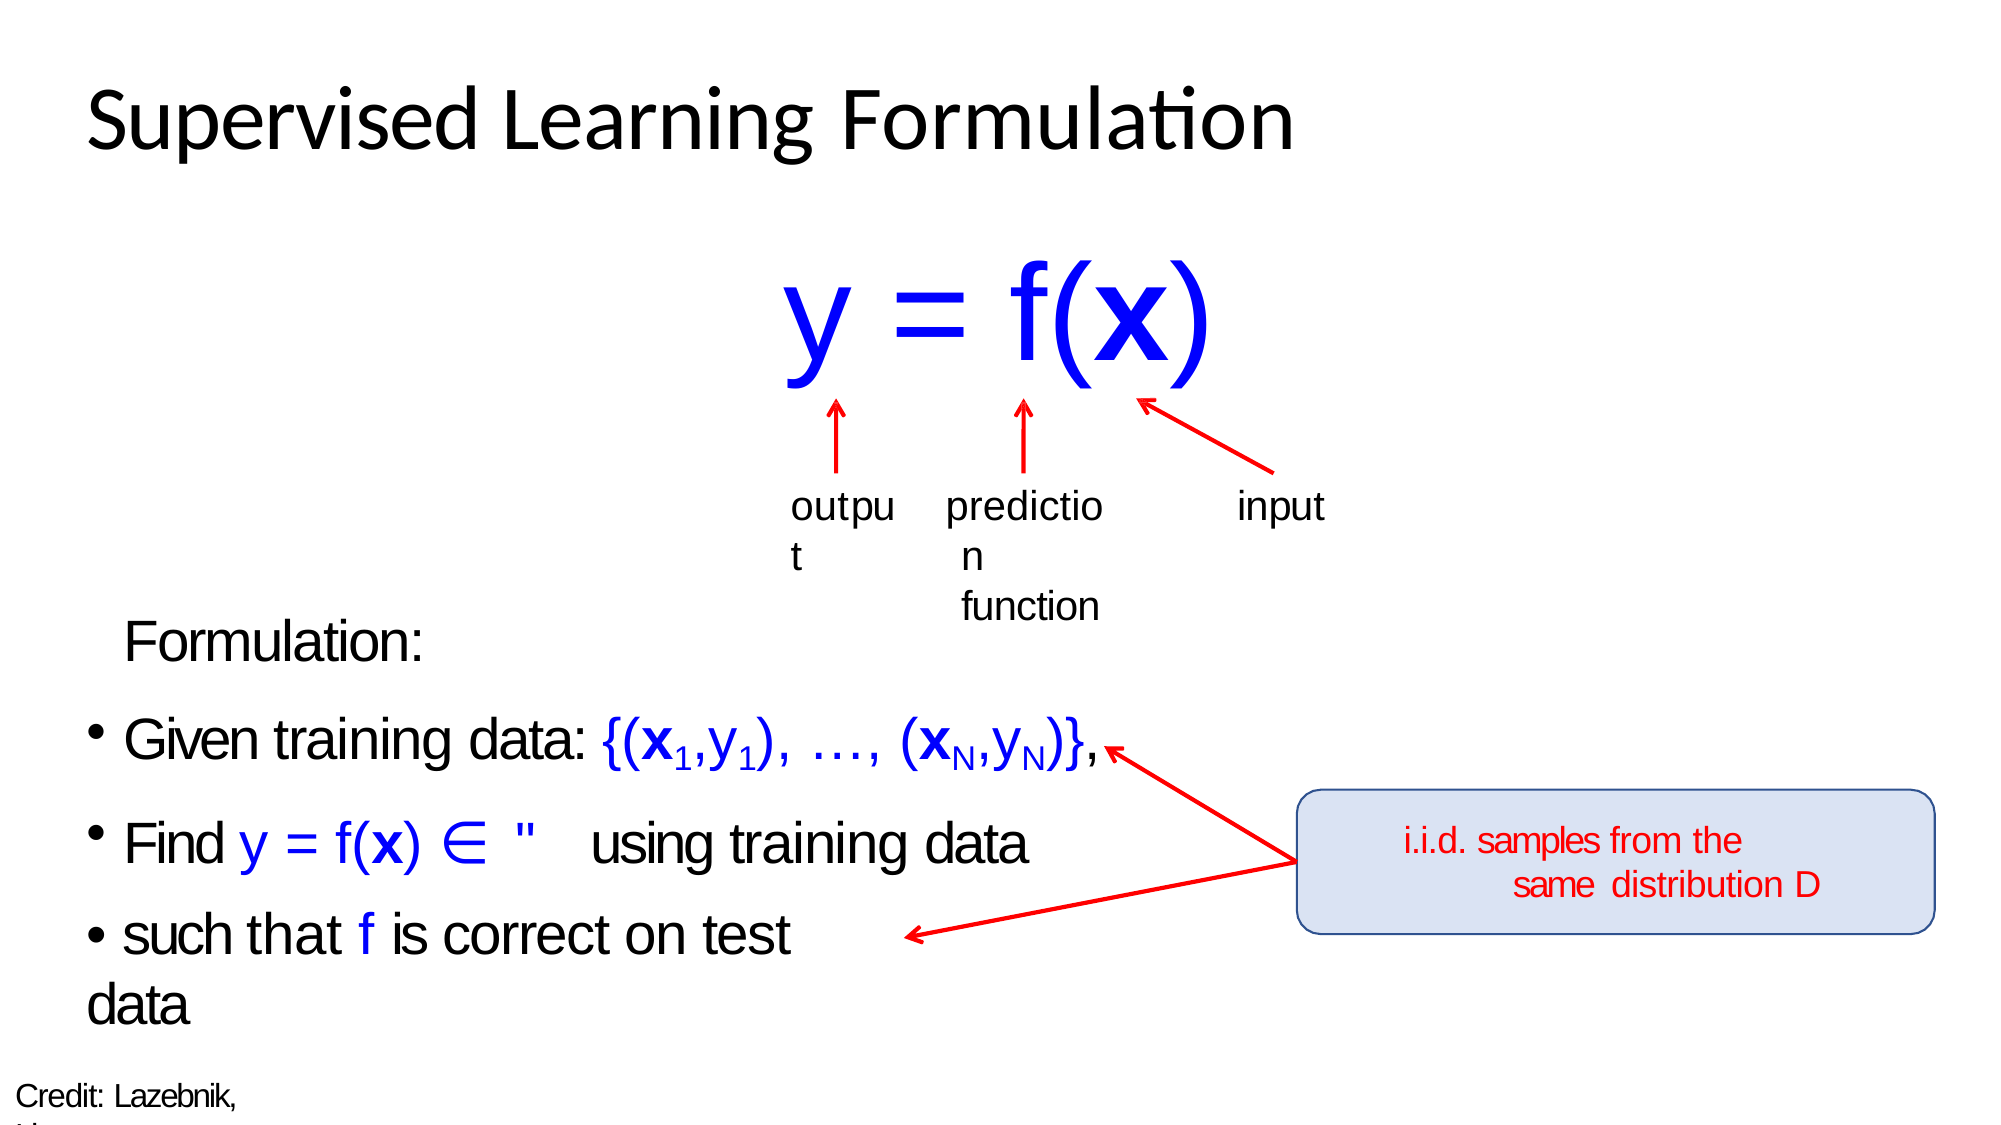

# Supervised Learning Formulation
y = f(x)

output
prediction  function
input
Formulation:
Given training data: {(x1,y1), …, (xN,yN)},
Find y = f(x) ∈ " using training data

i.i.d. samples from the same  distribution D
• such that f is correct on test data
Credit: Lazebnik, Liang